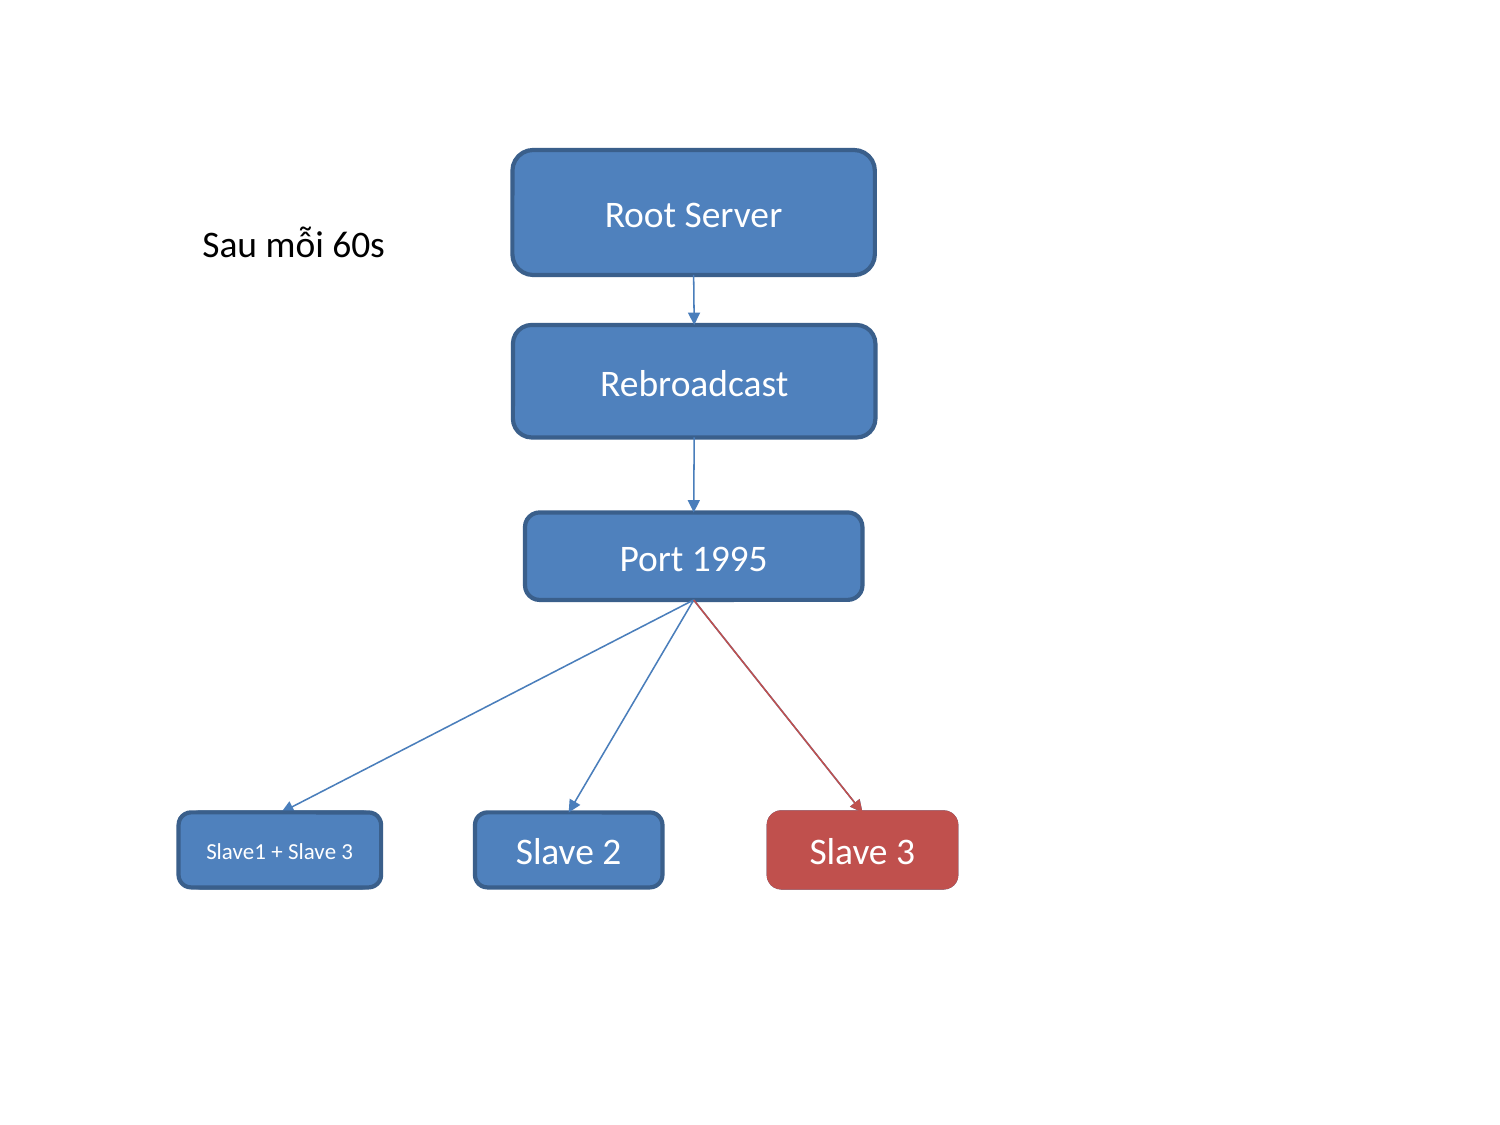

Root Server
Sau mỗi 60s
Rebroadcast
Port 1995
Slave1 + Slave 3
Slave 1
Slave 2
Slave 3
Slave 3